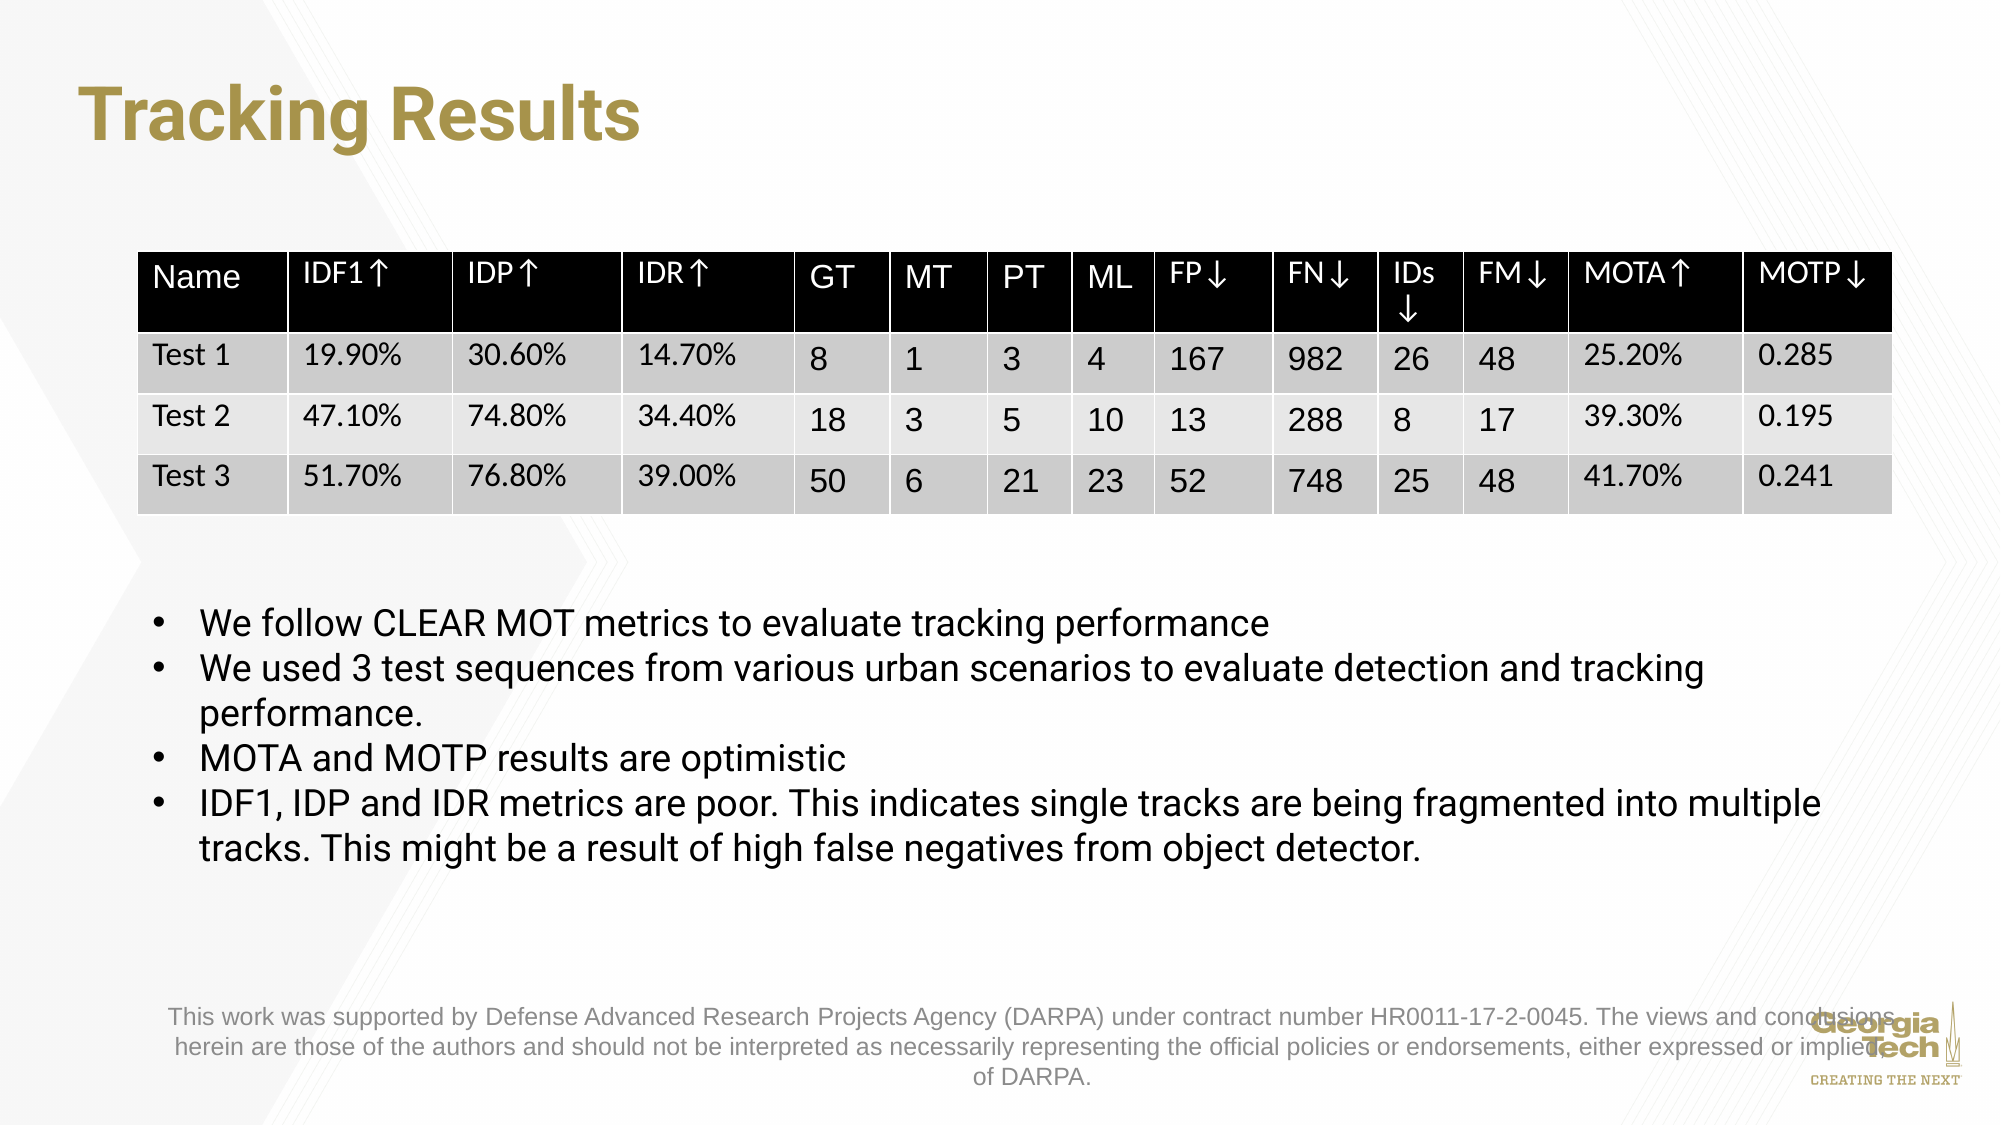

# Tracking Results
| Name | IDF1↑ | IDP↑ | IDR↑ | GT | MT | PT | ML | FP↓ | FN↓ | IDs↓ | FM↓ | MOTA↑ | MOTP↓ |
| --- | --- | --- | --- | --- | --- | --- | --- | --- | --- | --- | --- | --- | --- |
| Test 1 | 19.90% | 30.60% | 14.70% | 8 | 1 | 3 | 4 | 167 | 982 | 26 | 48 | 25.20% | 0.285 |
| Test 2 | 47.10% | 74.80% | 34.40% | 18 | 3 | 5 | 10 | 13 | 288 | 8 | 17 | 39.30% | 0.195 |
| Test 3 | 51.70% | 76.80% | 39.00% | 50 | 6 | 21 | 23 | 52 | 748 | 25 | 48 | 41.70% | 0.241 |
We follow CLEAR MOT metrics to evaluate tracking performance
We used 3 test sequences from various urban scenarios to evaluate detection and tracking performance.
MOTA and MOTP results are optimistic
IDF1, IDP and IDR metrics are poor. This indicates single tracks are being fragmented into multiple tracks. This might be a result of high false negatives from object detector.

This work was supported by Defense Advanced Research Projects Agency (DARPA) under contract number HR0011-17-2-0045. The views and conclusions herein are those of the authors and should not be interpreted as necessarily representing the official policies or endorsements, either expressed or implied, of DARPA.